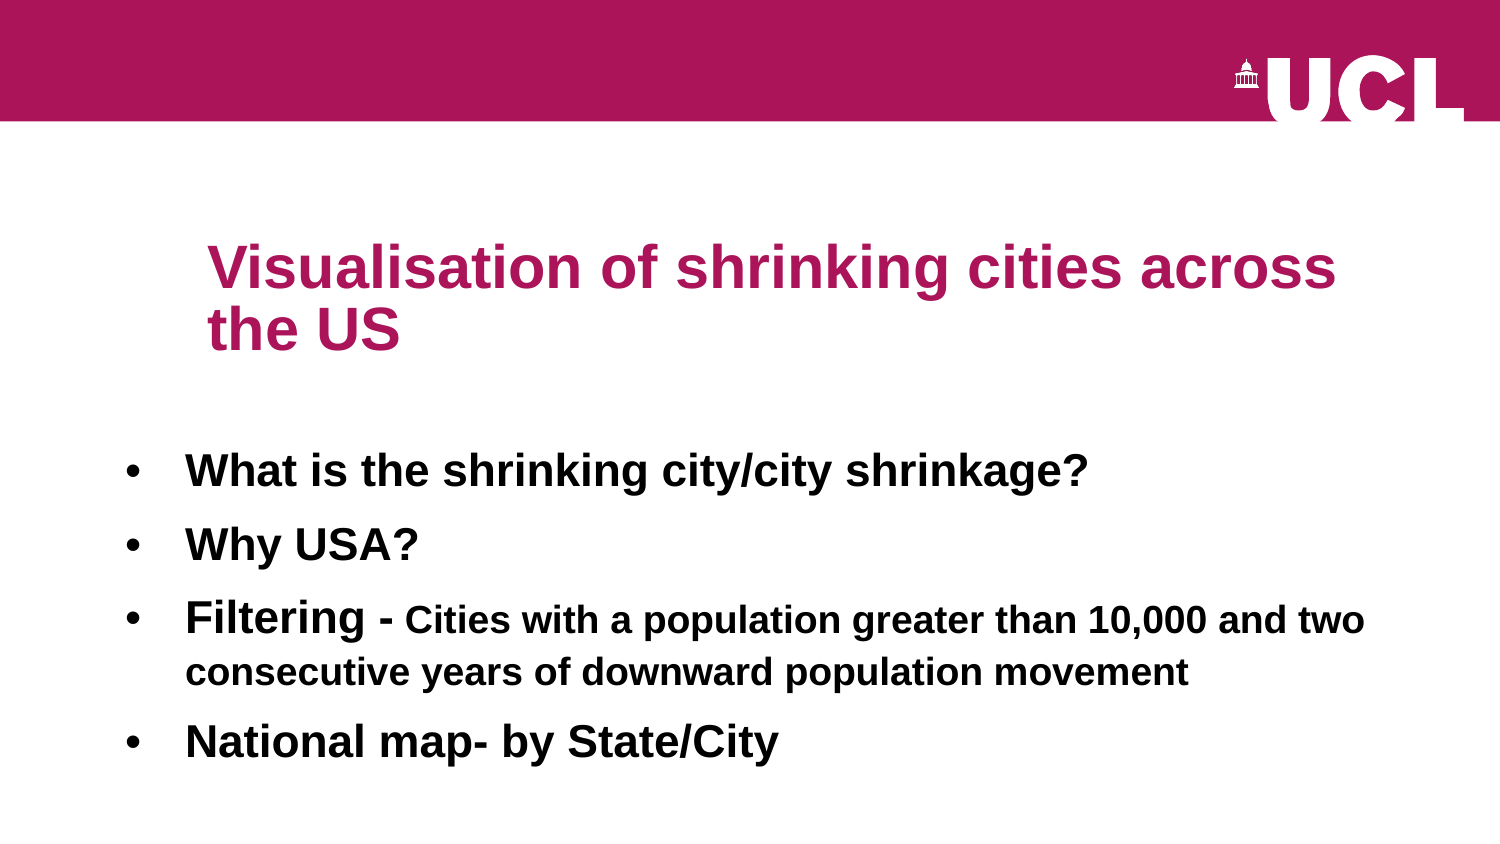

Visualisation of shrinking cities across the US

What is the shrinking city/city shrinkage?
Why USA?
Filtering - Cities with a population greater than 10,000 and two consecutive years of downward population movement
National map- by State/City